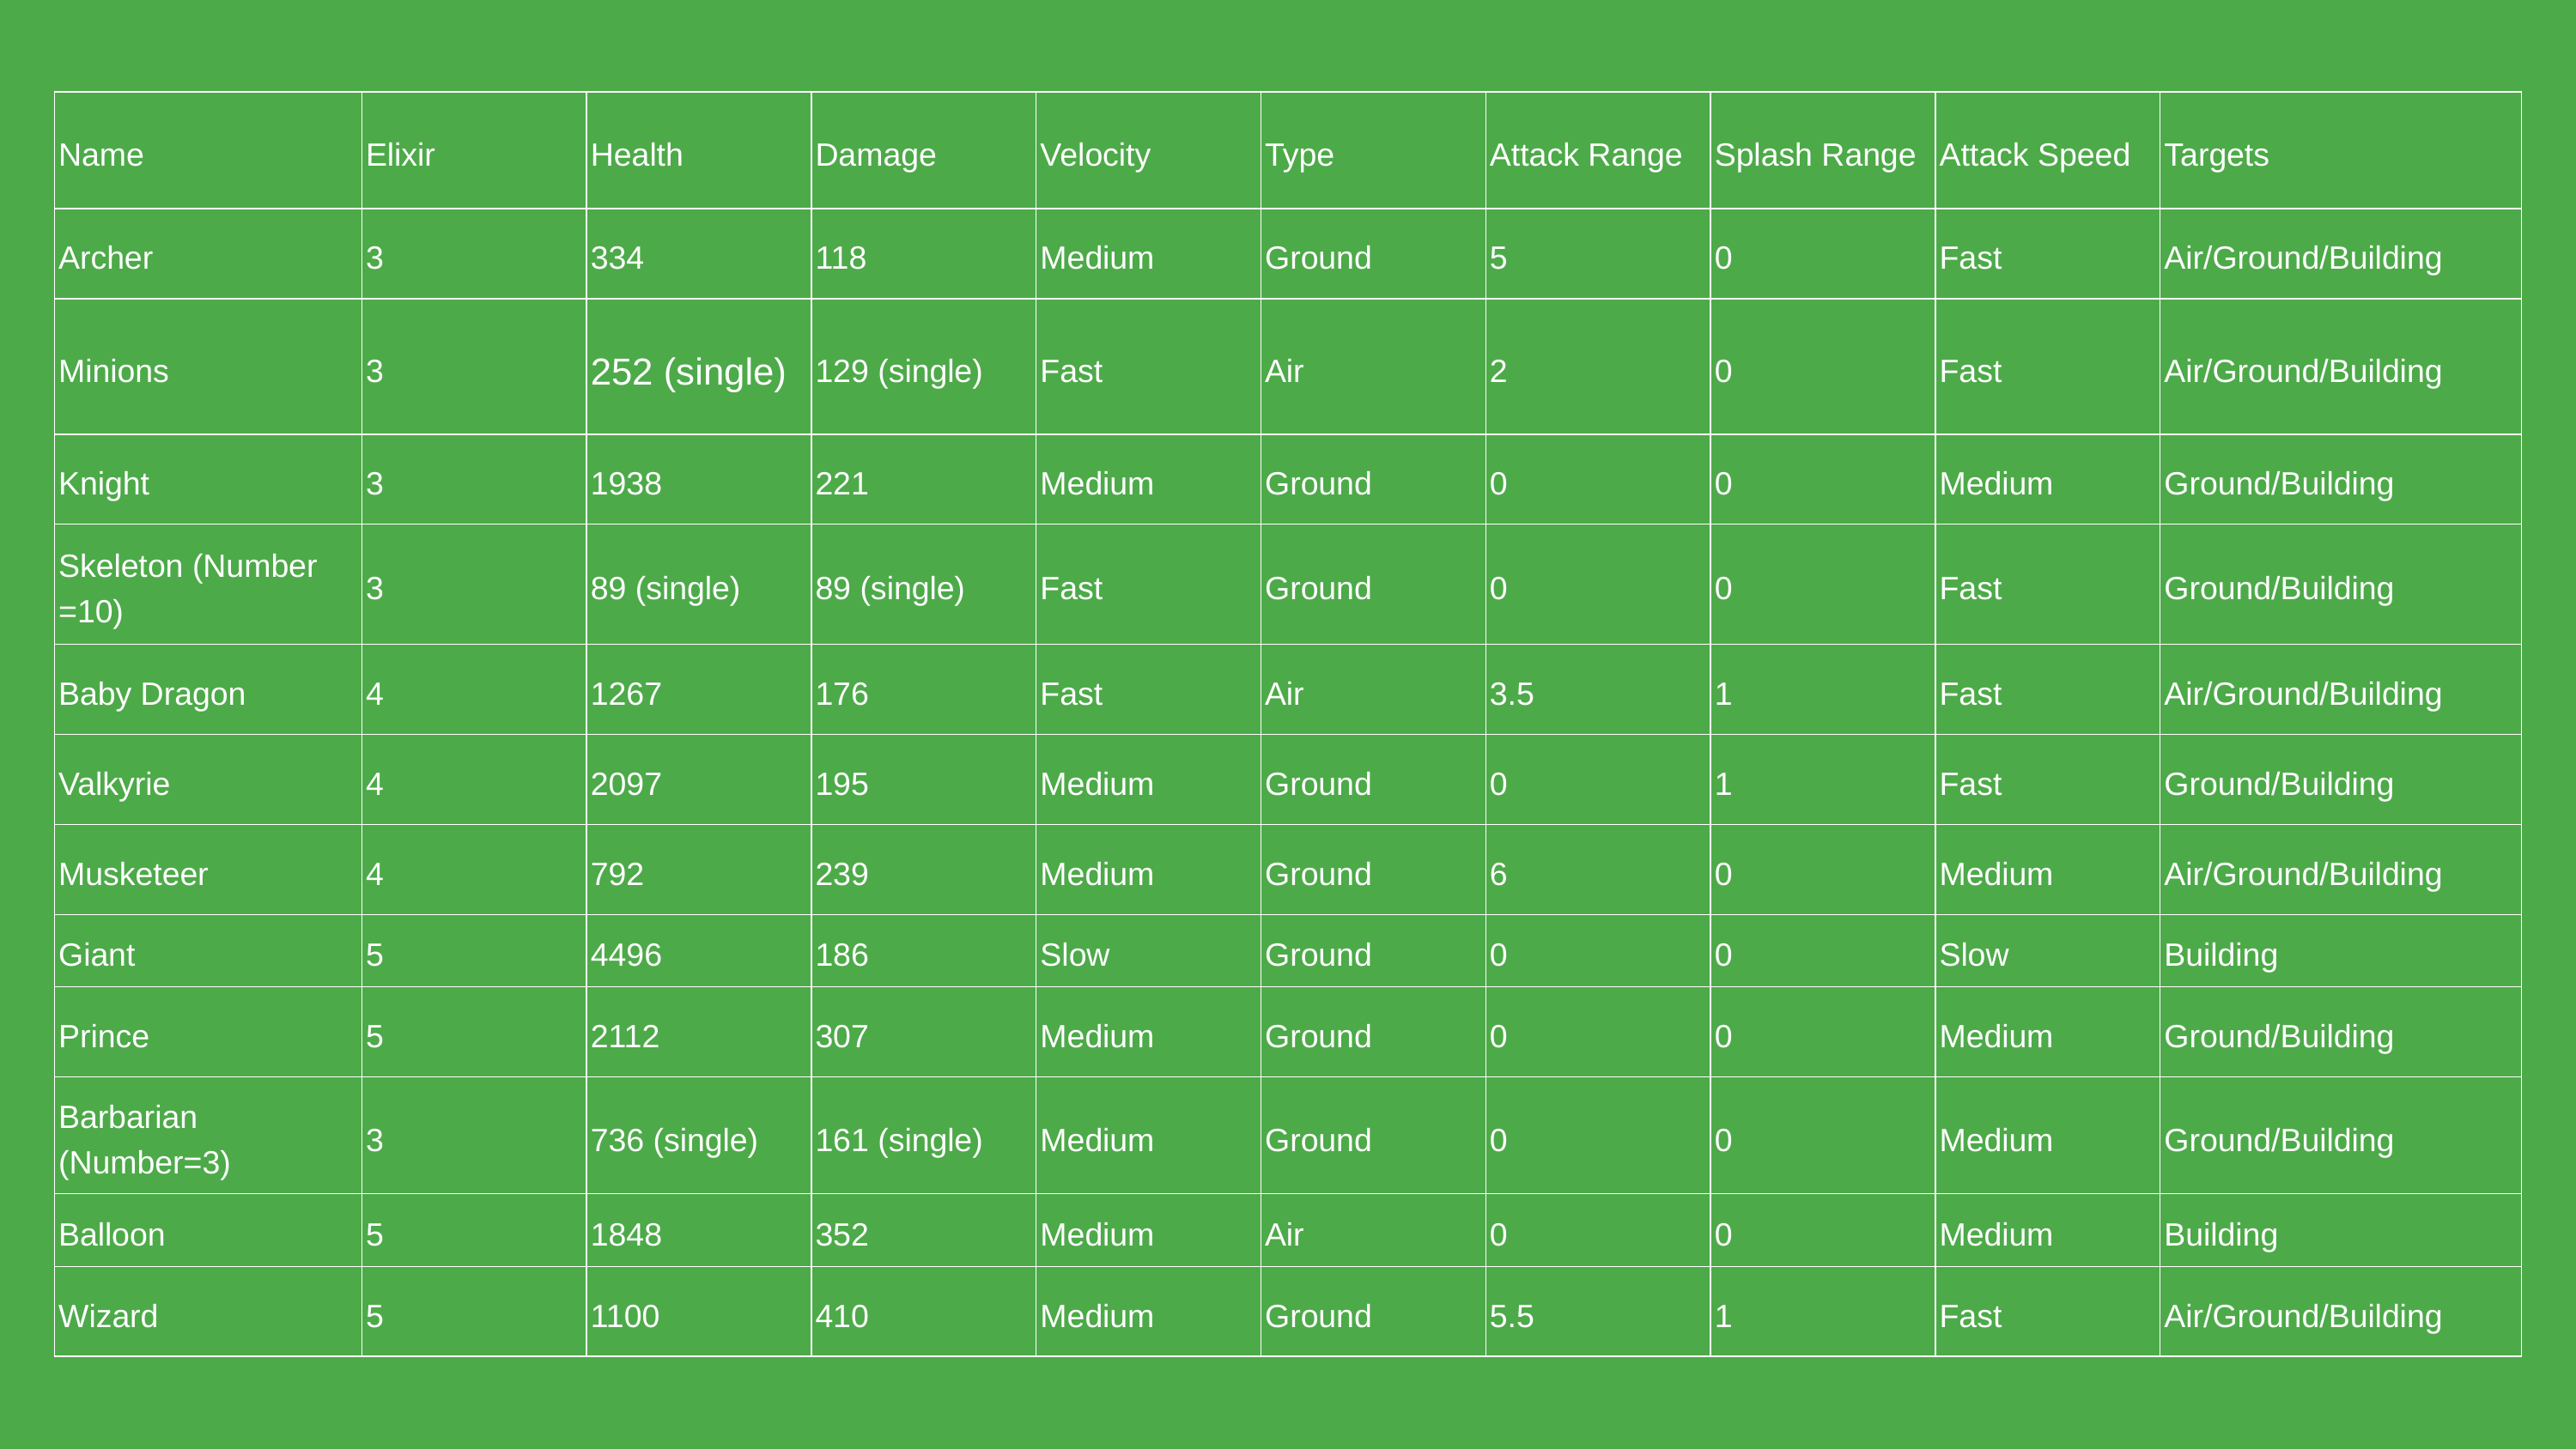

| Name | Elixir | Health | Damage | Velocity | Type | Attack Range | Splash Range | Attack Speed | Targets |
| --- | --- | --- | --- | --- | --- | --- | --- | --- | --- |
| Archer | 3 | 334 | 118 | Medium | Ground | 5 | 0 | Fast | Air/Ground/Building |
| Minions | 3 | 252 (single) | 129 (single) | Fast | Air | 2 | 0 | Fast | Air/Ground/Building |
| Knight | 3 | 1938 | 221 | Medium | Ground | 0 | 0 | Medium | Ground/Building |
| Skeleton (Number =10) | 3 | 89 (single) | 89 (single) | Fast | Ground | 0 | 0 | Fast | Ground/Building |
| Baby Dragon | 4 | 1267 | 176 | Fast | Air | 3.5 | 1 | Fast | Air/Ground/Building |
| Valkyrie | 4 | 2097 | 195 | Medium | Ground | 0 | 1 | Fast | Ground/Building |
| Musketeer | 4 | 792 | 239 | Medium | Ground | 6 | 0 | Medium | Air/Ground/Building |
| Giant | 5 | 4496 | 186 | Slow | Ground | 0 | 0 | Slow | Building |
| Prince | 5 | 2112 | 307 | Medium | Ground | 0 | 0 | Medium | Ground/Building |
| Barbarian (Number=3) | 3 | 736 (single) | 161 (single) | Medium | Ground | 0 | 0 | Medium | Ground/Building |
| Balloon | 5 | 1848 | 352 | Medium | Air | 0 | 0 | Medium | Building |
| Wizard | 5 | 1100 | 410 | Medium | Ground | 5.5 | 1 | Fast | Air/Ground/Building |